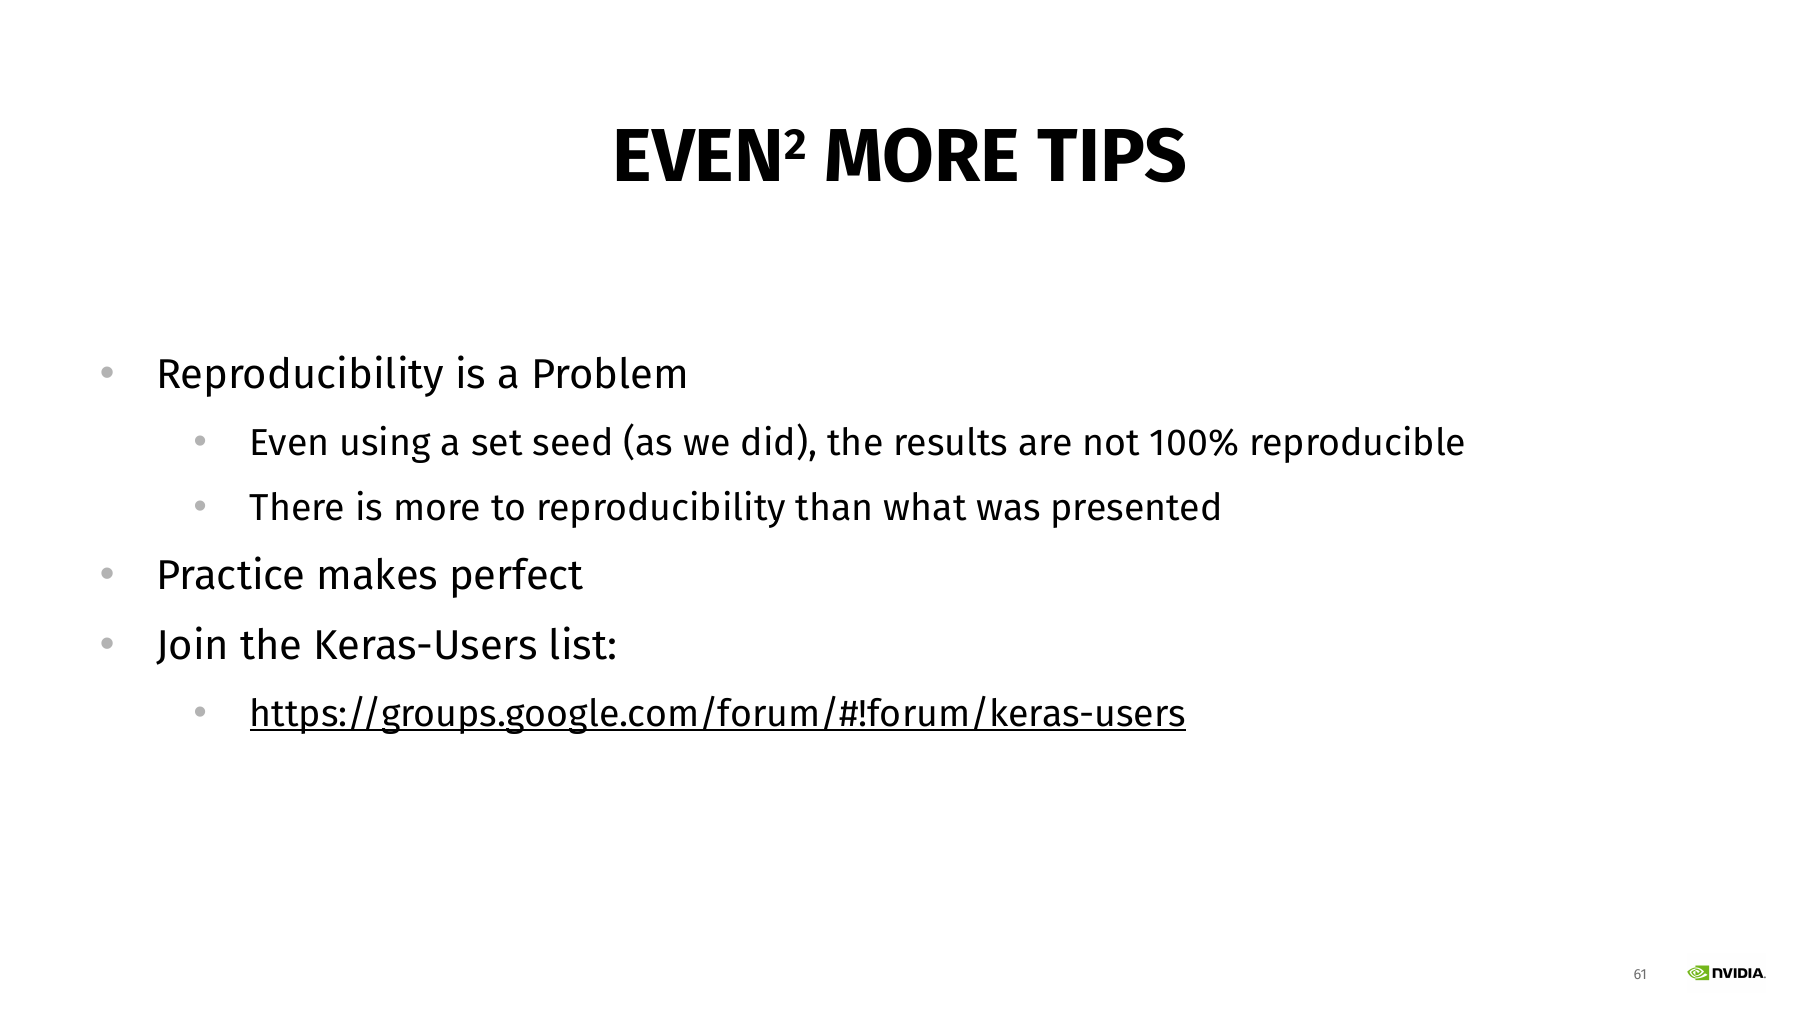

# Even2 more Tips
Reproducibility is a Problem
Even using a set seed (as we did), the results are not 100% reproducible
There is more to reproducibility than what was presented
Practice makes perfect
Join the Keras-Users list:
https://groups.google.com/forum/#!forum/keras-users